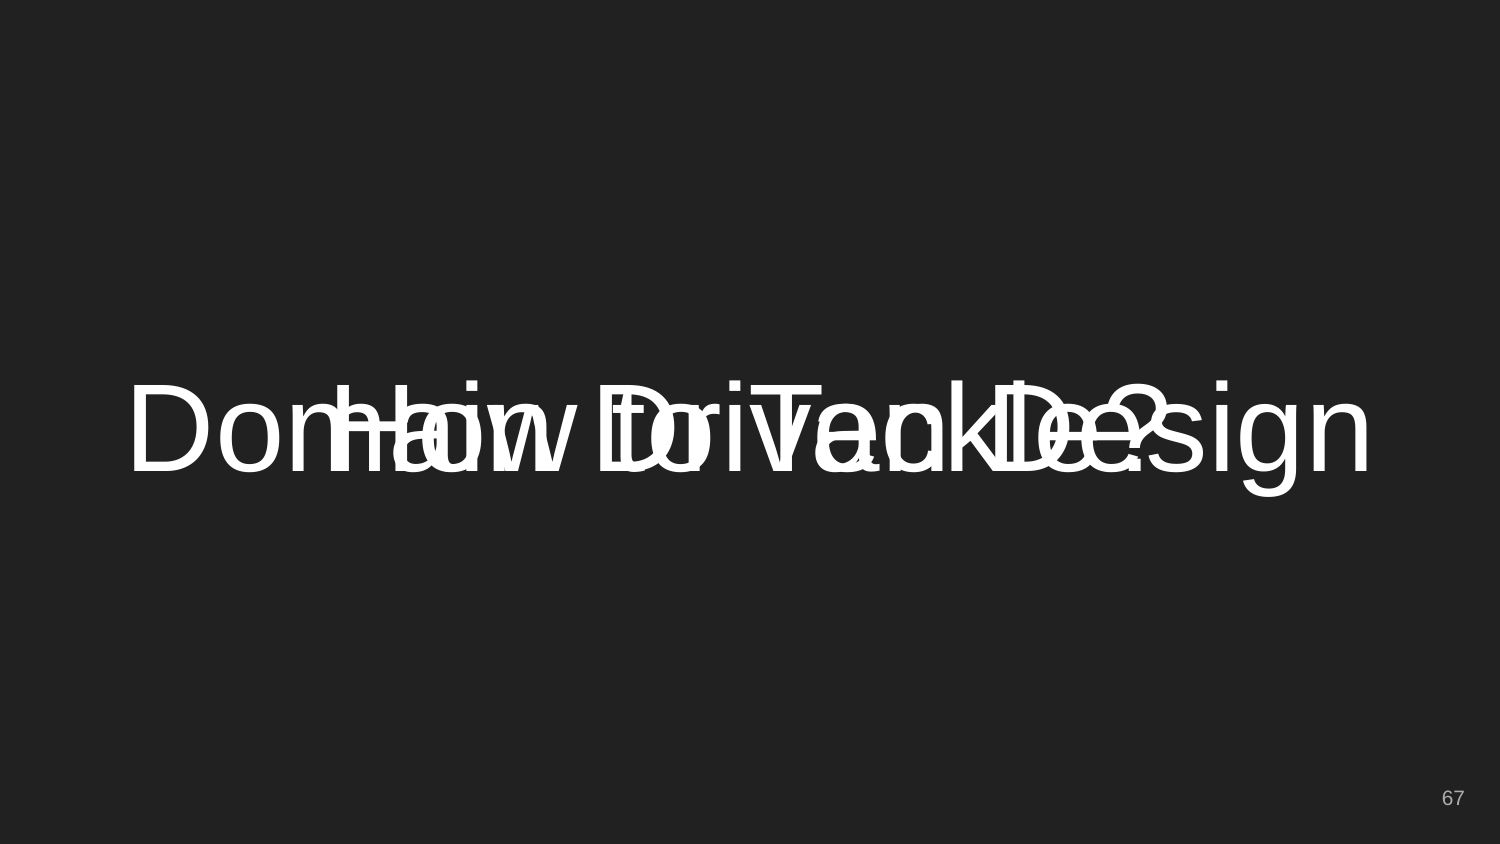

# How to Tackle?
Domain Driven Design
67